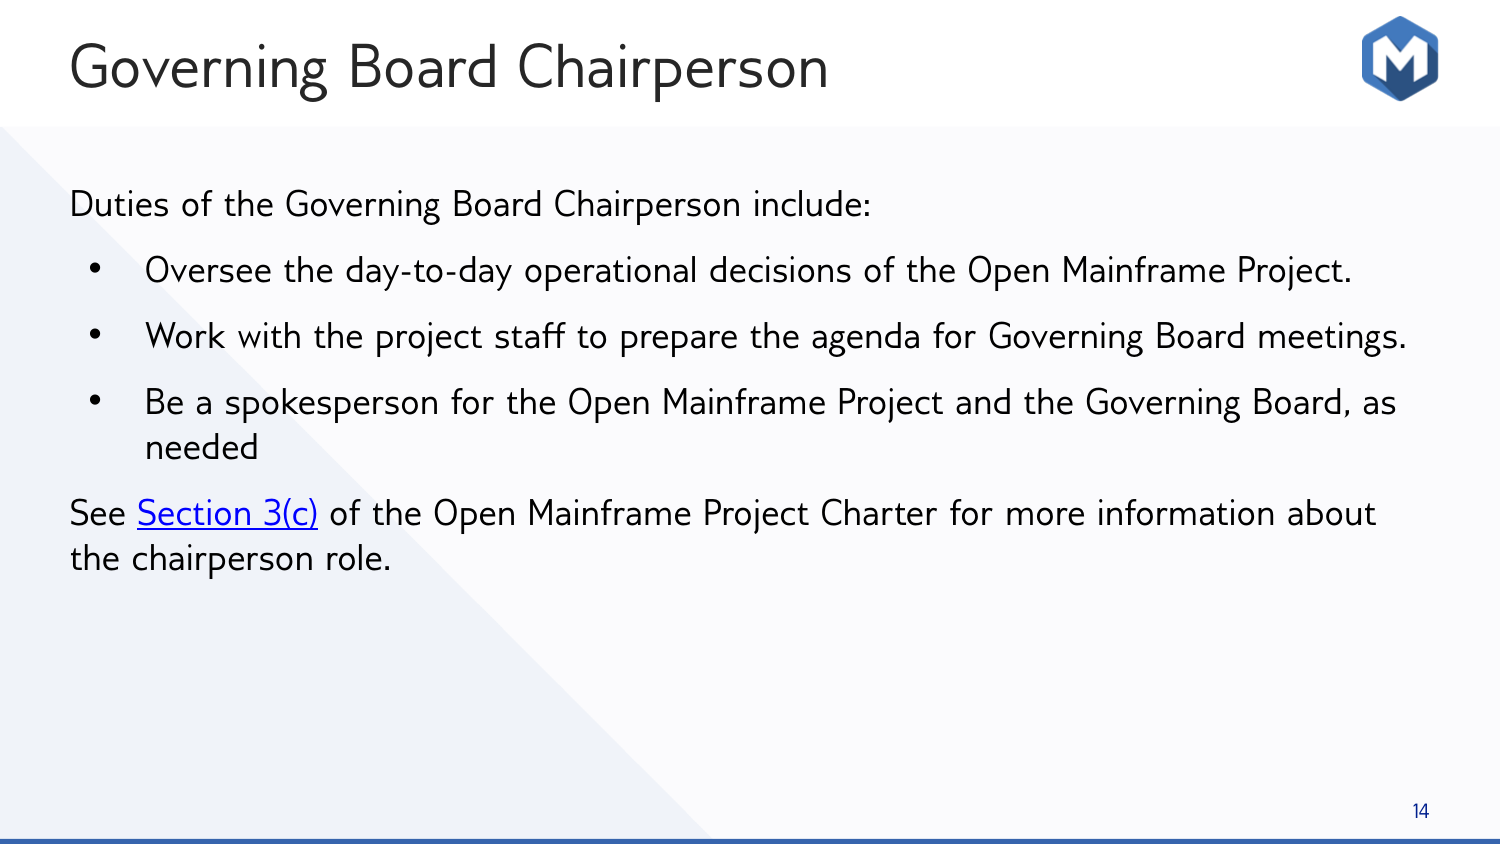

# Governing Board Chairperson
Duties of the Governing Board Chairperson include:
Oversee the day-to-day operational decisions of the Open Mainframe Project.
Work with the project staff to prepare the agenda for Governing Board meetings.
Be a spokesperson for the Open Mainframe Project and the Governing Board, as needed
See Section 3(c) of the Open Mainframe Project Charter for more information about the chairperson role.
14